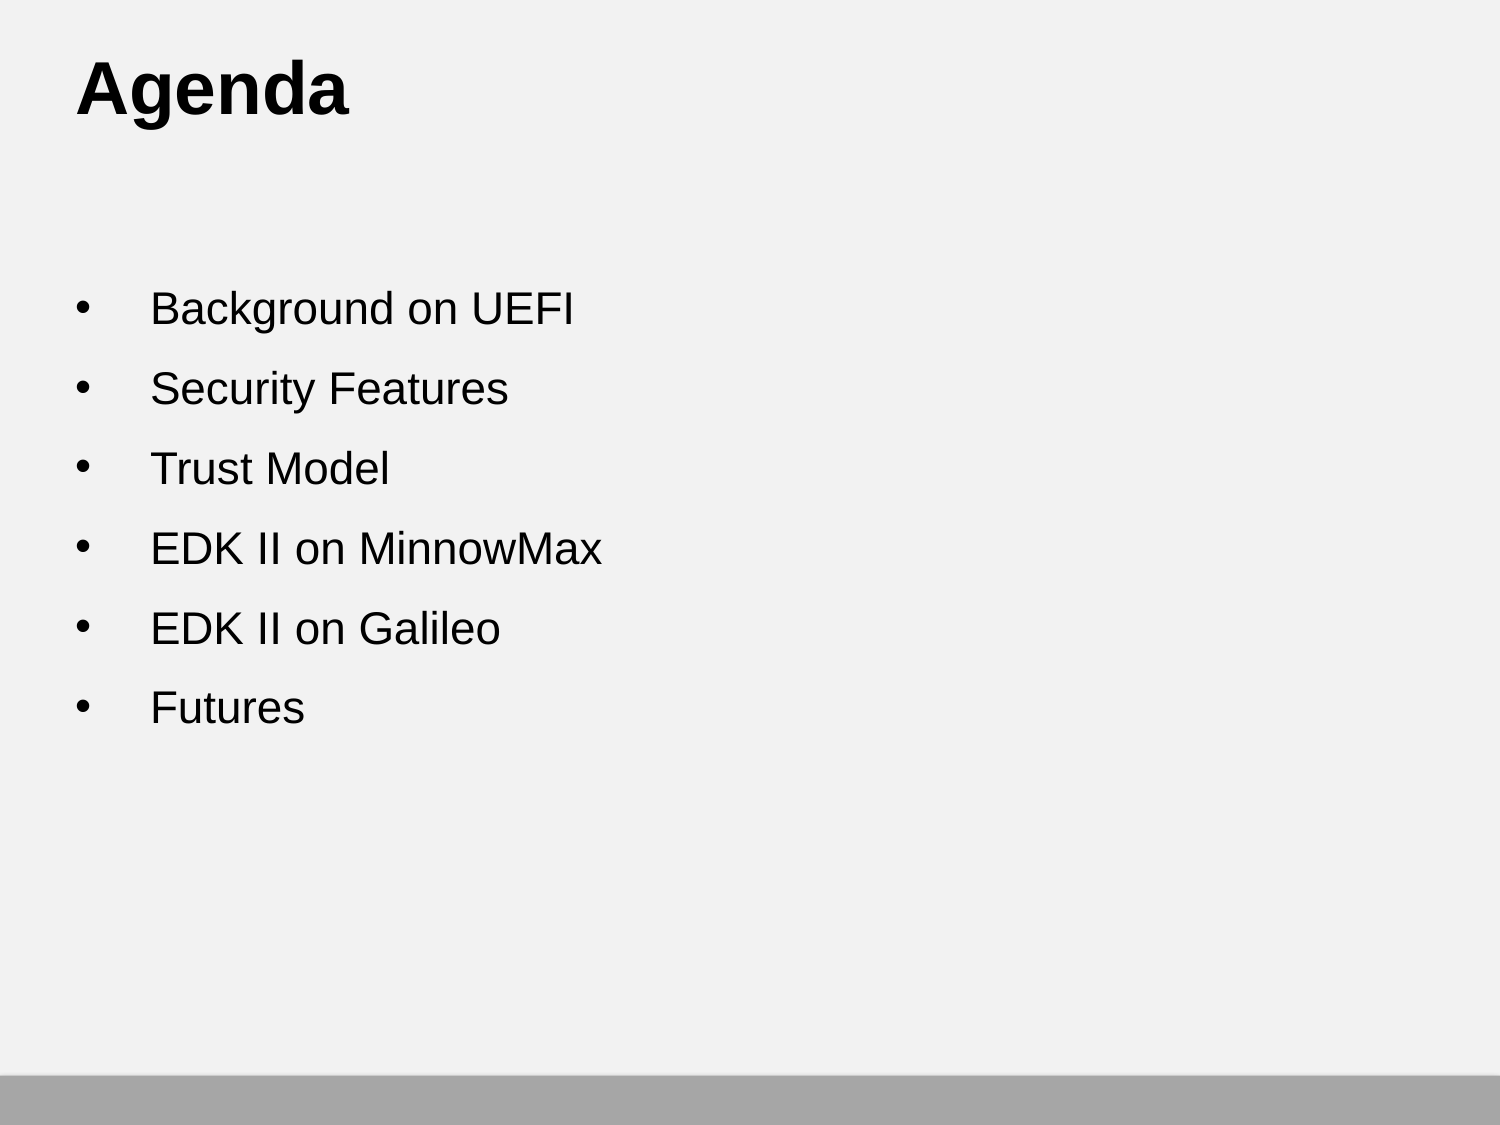

# Agenda
Background on UEFI
Security Features
Trust Model
EDK II on MinnowMax
EDK II on Galileo
Futures